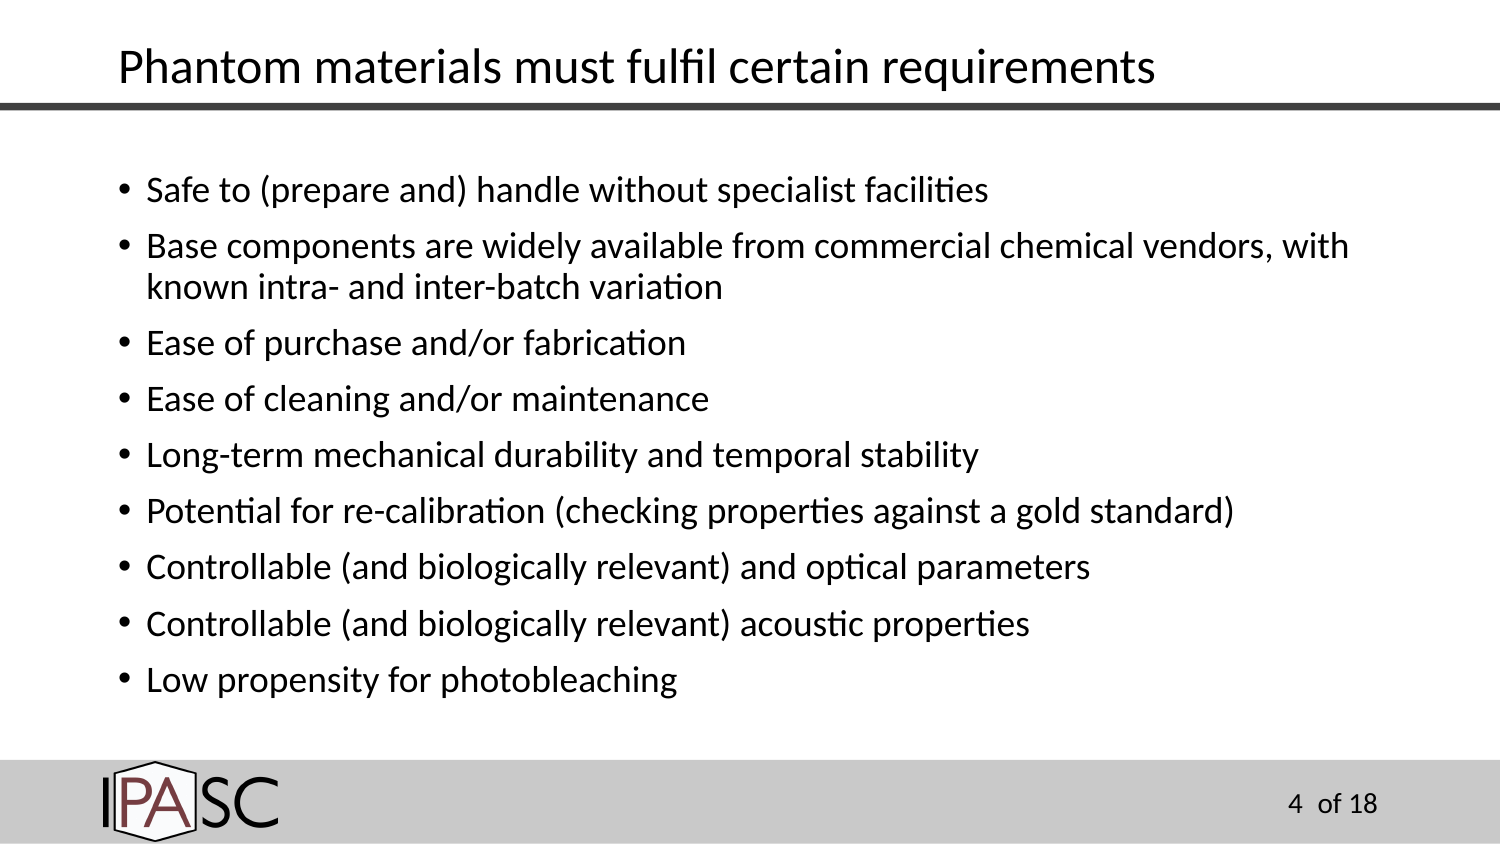

# Phantom materials must fulfil certain requirements
Safe to (prepare and) handle without specialist facilities
Base components are widely available from commercial chemical vendors, with known intra- and inter-batch variation
Ease of purchase and/or fabrication
Ease of cleaning and/or maintenance
Long-term mechanical durability and temporal stability
Potential for re-calibration (checking properties against a gold standard)
Controllable (and biologically relevant) and optical parameters
Controllable (and biologically relevant) acoustic properties
Low propensity for photobleaching

4
of 18